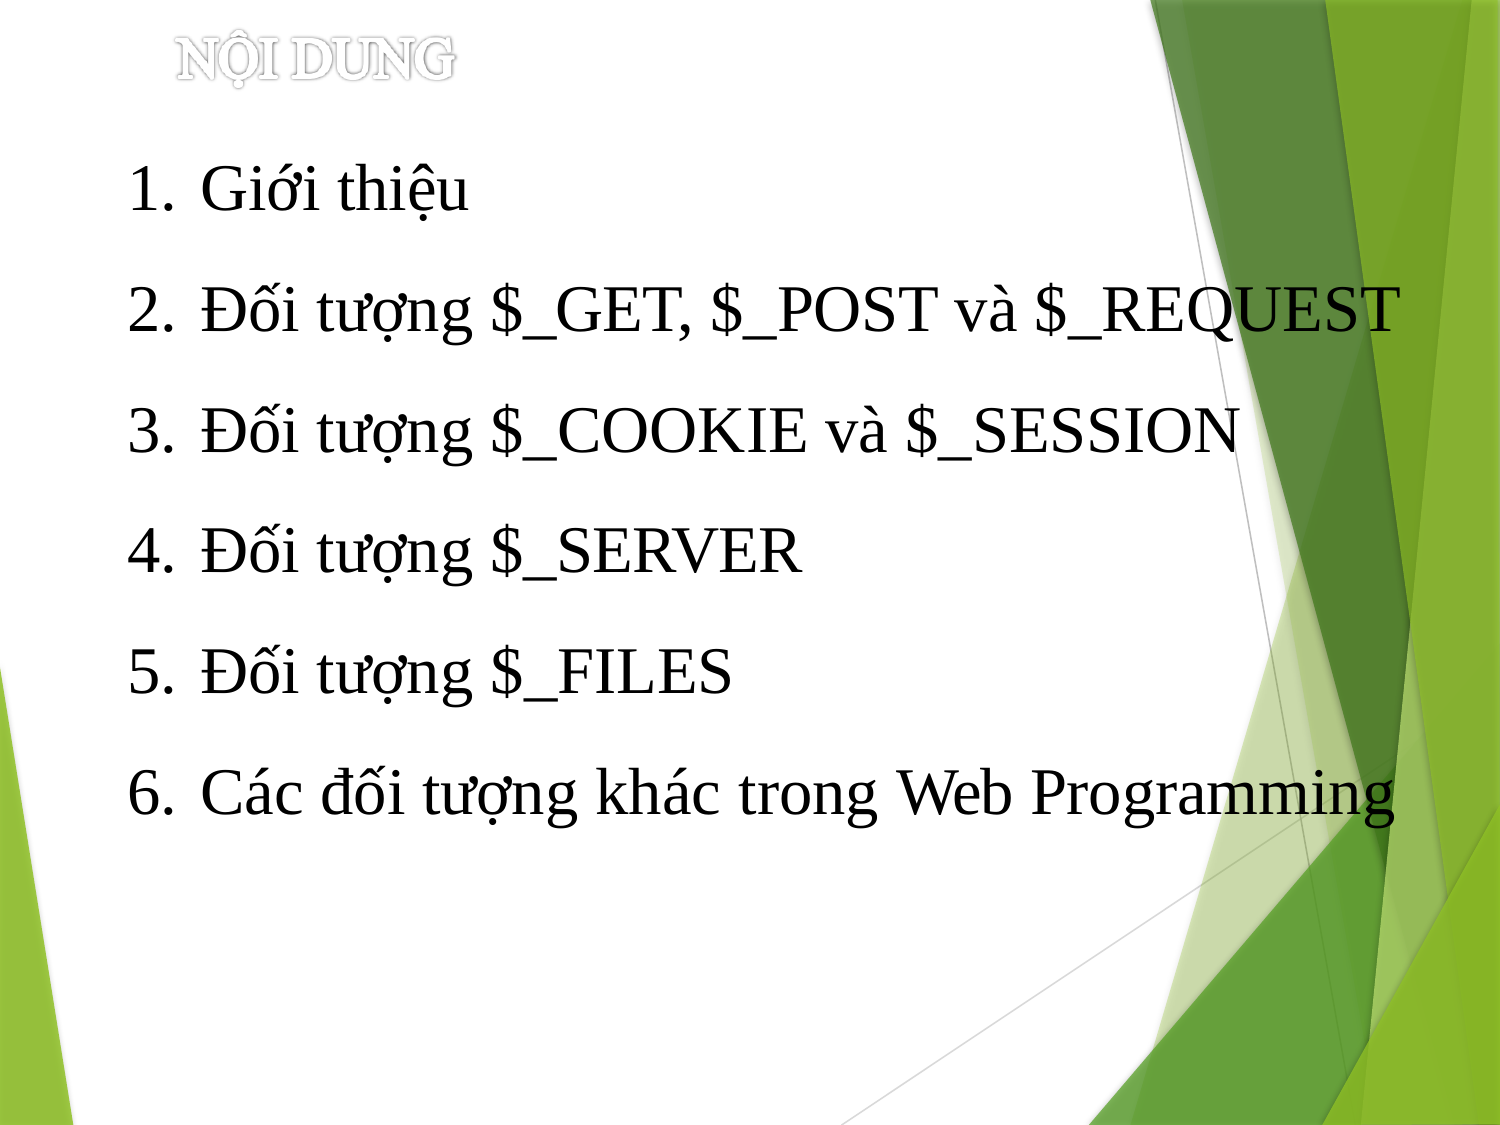

Giới thiệu
Đối tượng $_GET, $_POST và $_REQUEST
Đối tượng $_COOKIE và $_SESSION
Đối tượng $_SERVER
Đối tượng $_FILES
Các đối tượng khác trong Web Programming